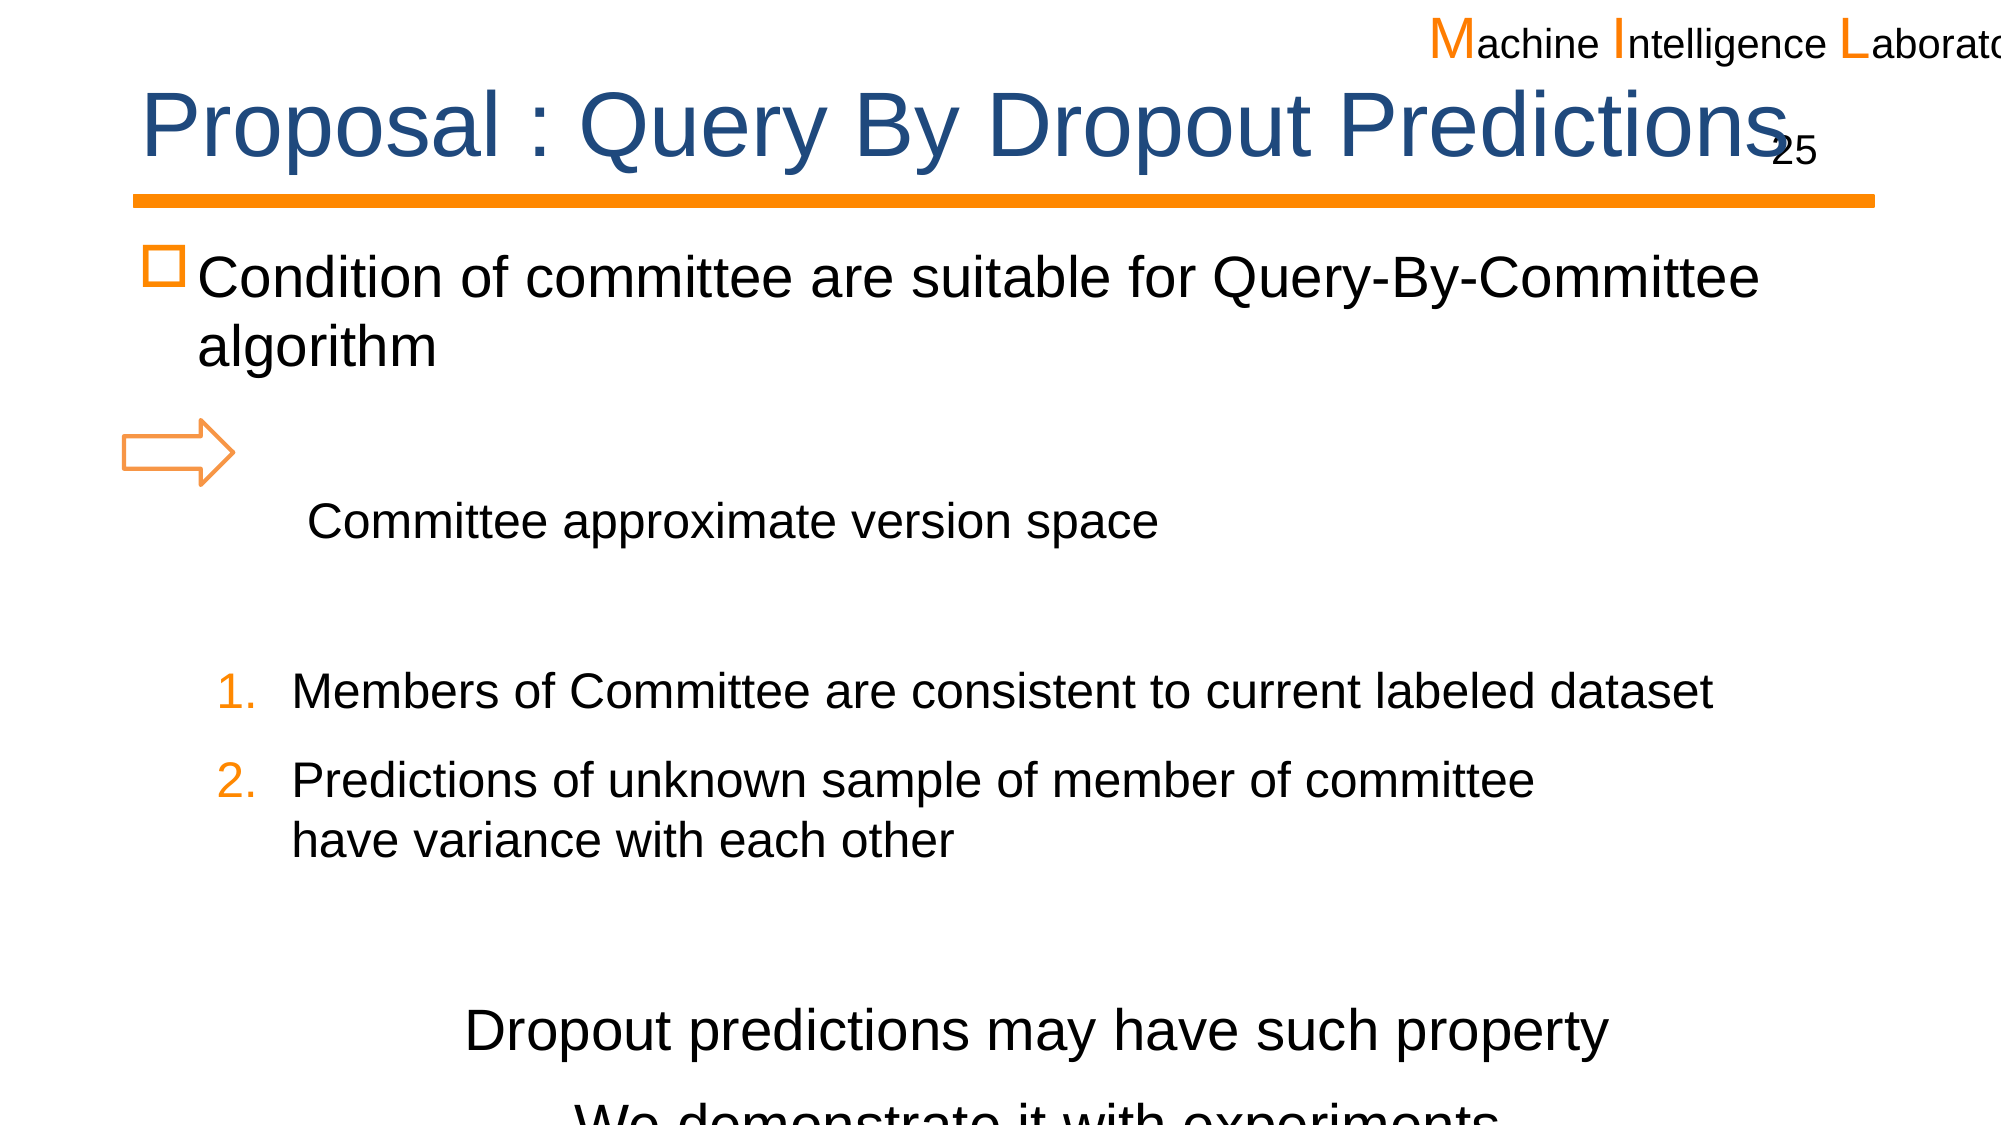

# Proposal : Query By Dropout Predictions
25
Condition of committee are suitable for Query-By-Committee algorithm

            Committee approximate version space

Members of Committee are consistent to current labeled dataset
Predictions of unknown sample of member of committee
have variance with each other

Dropout predictions may have such property
We demonstrate it with experiments